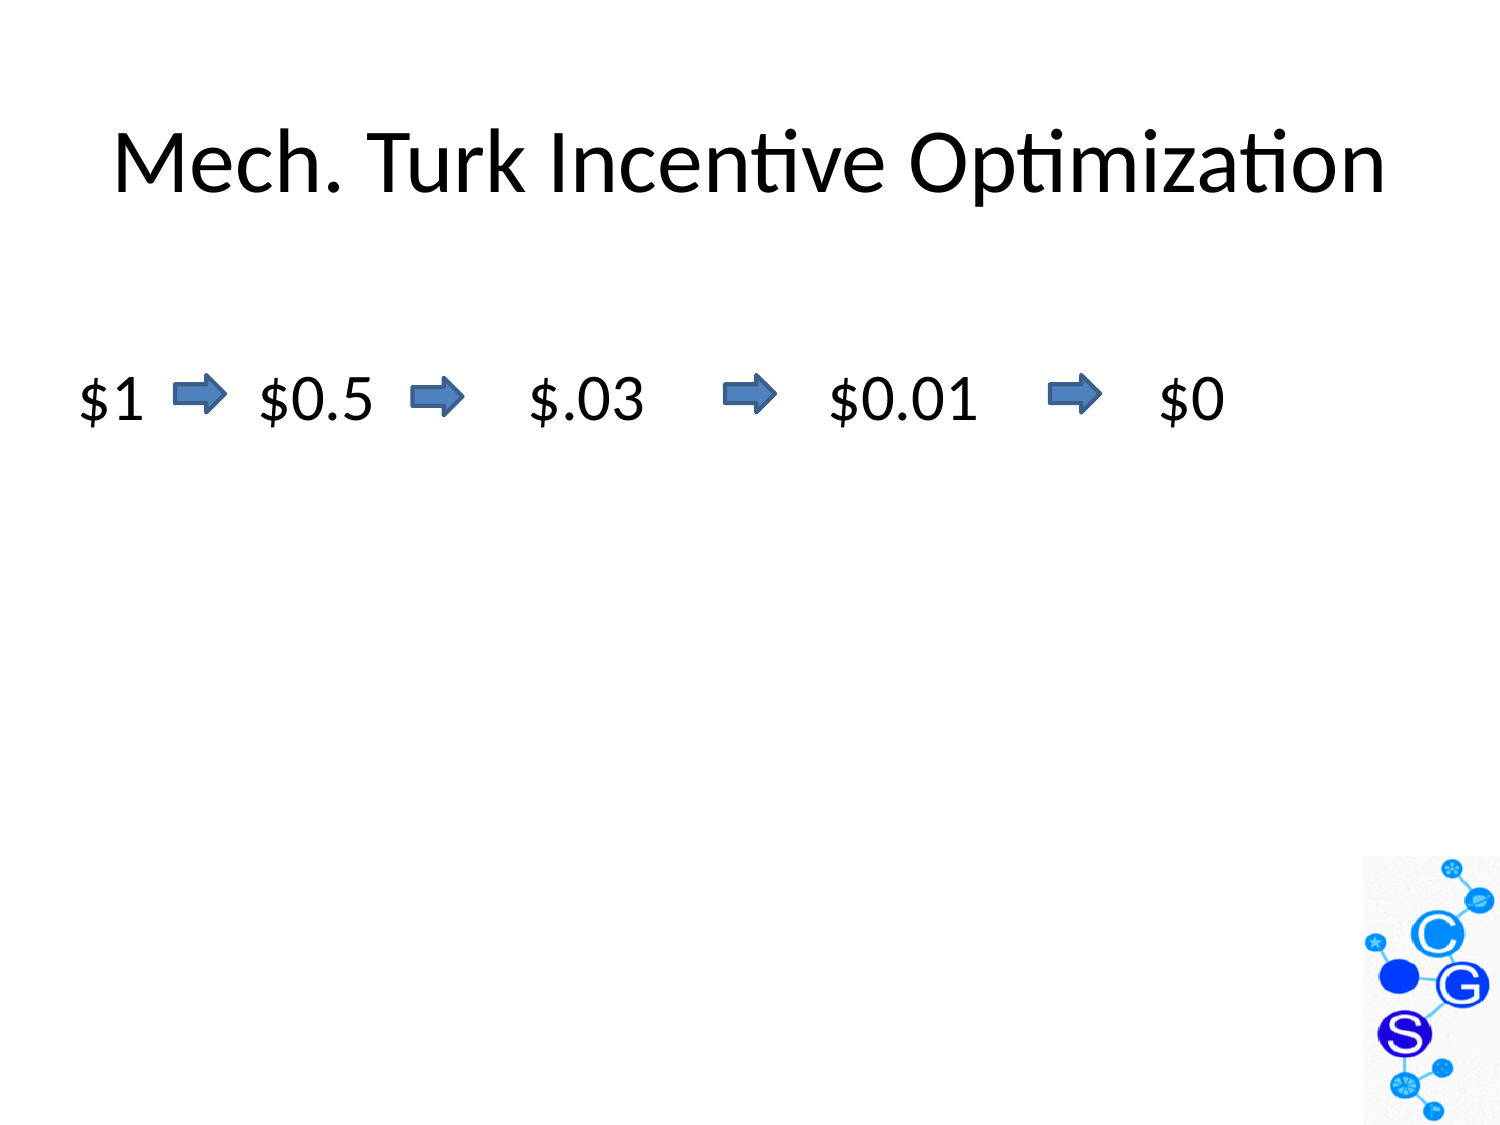

# Mech. Turk Incentive Optimization
$1	  $0.5		$.03		$0.01	  $0